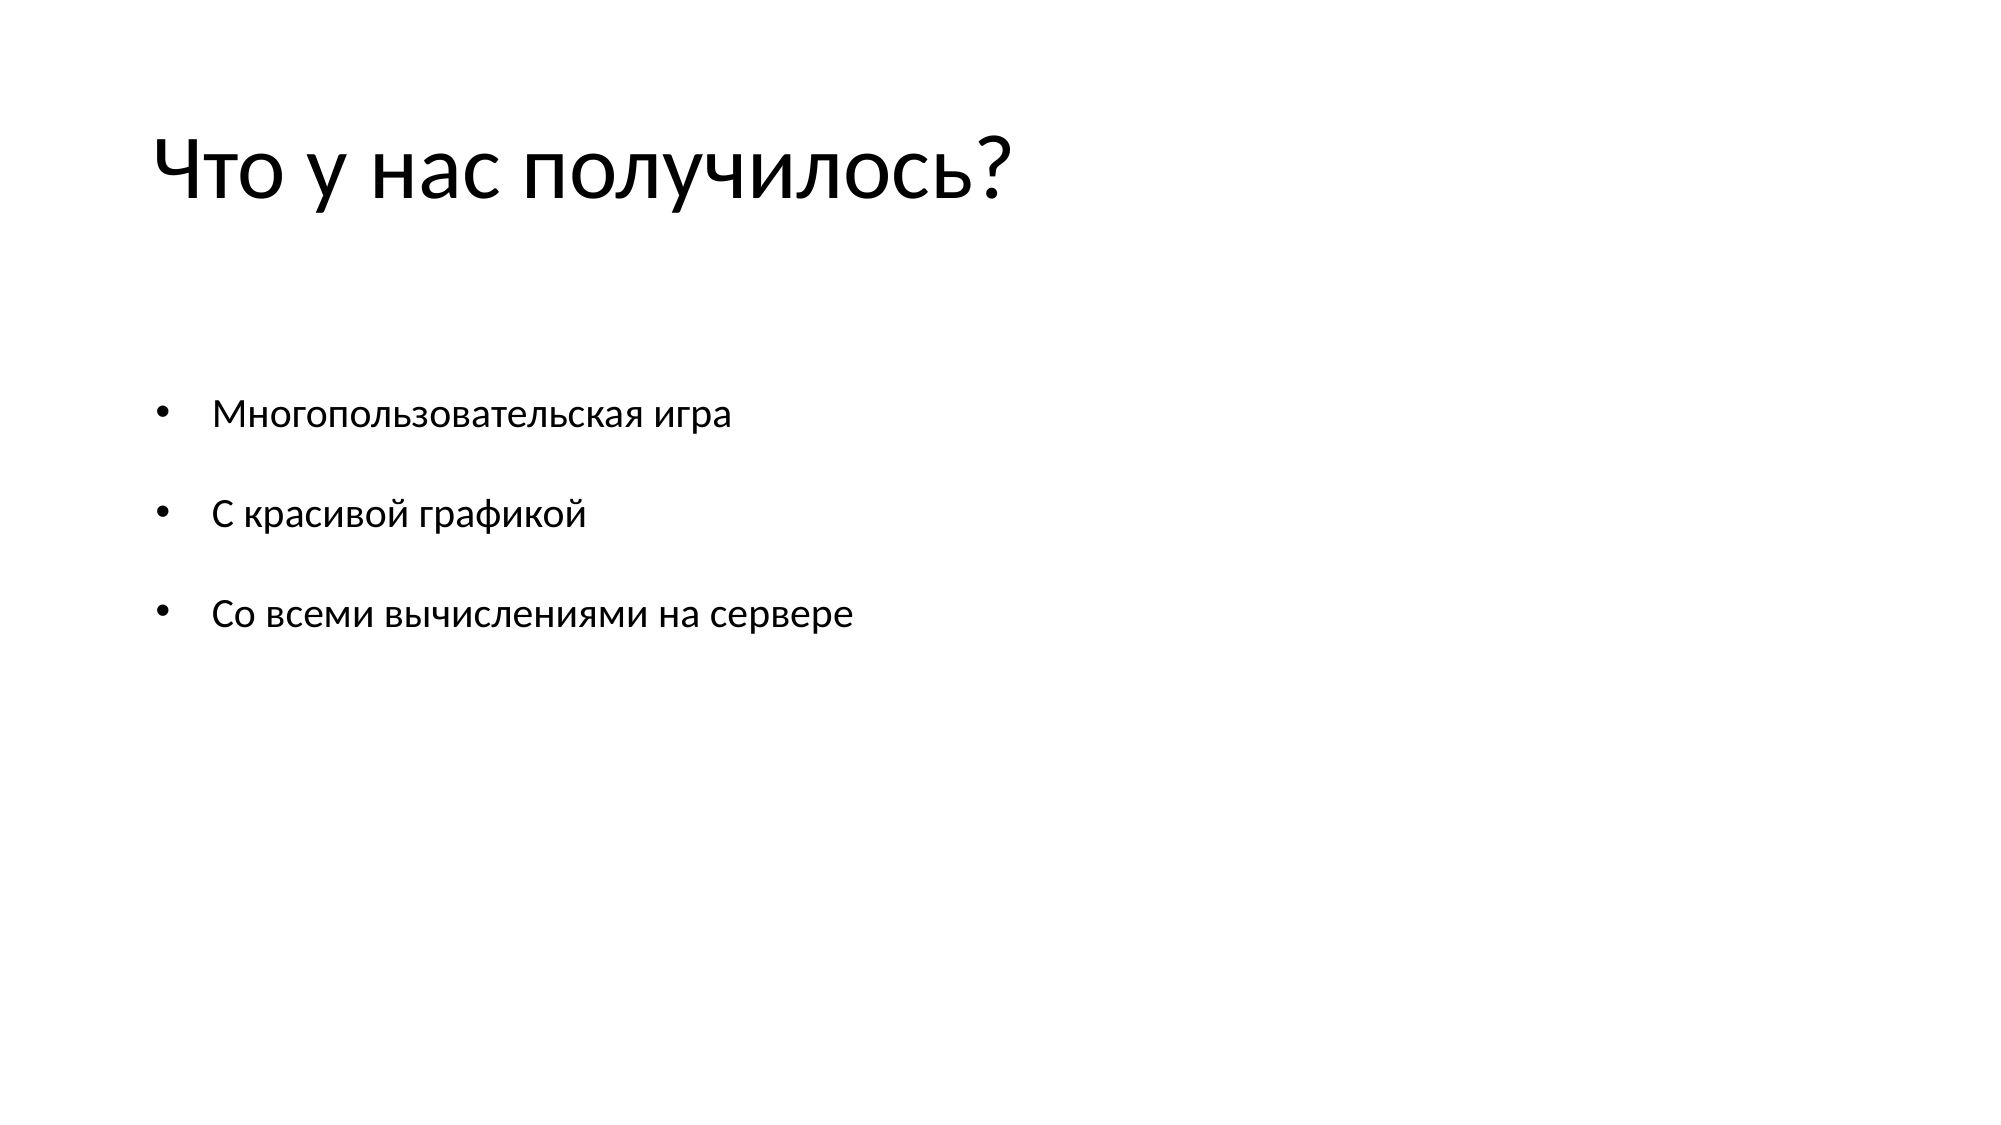

# Что у нас получилось?
Многопользовательская игра
С красивой графикой

Со всеми вычислениями на сервере